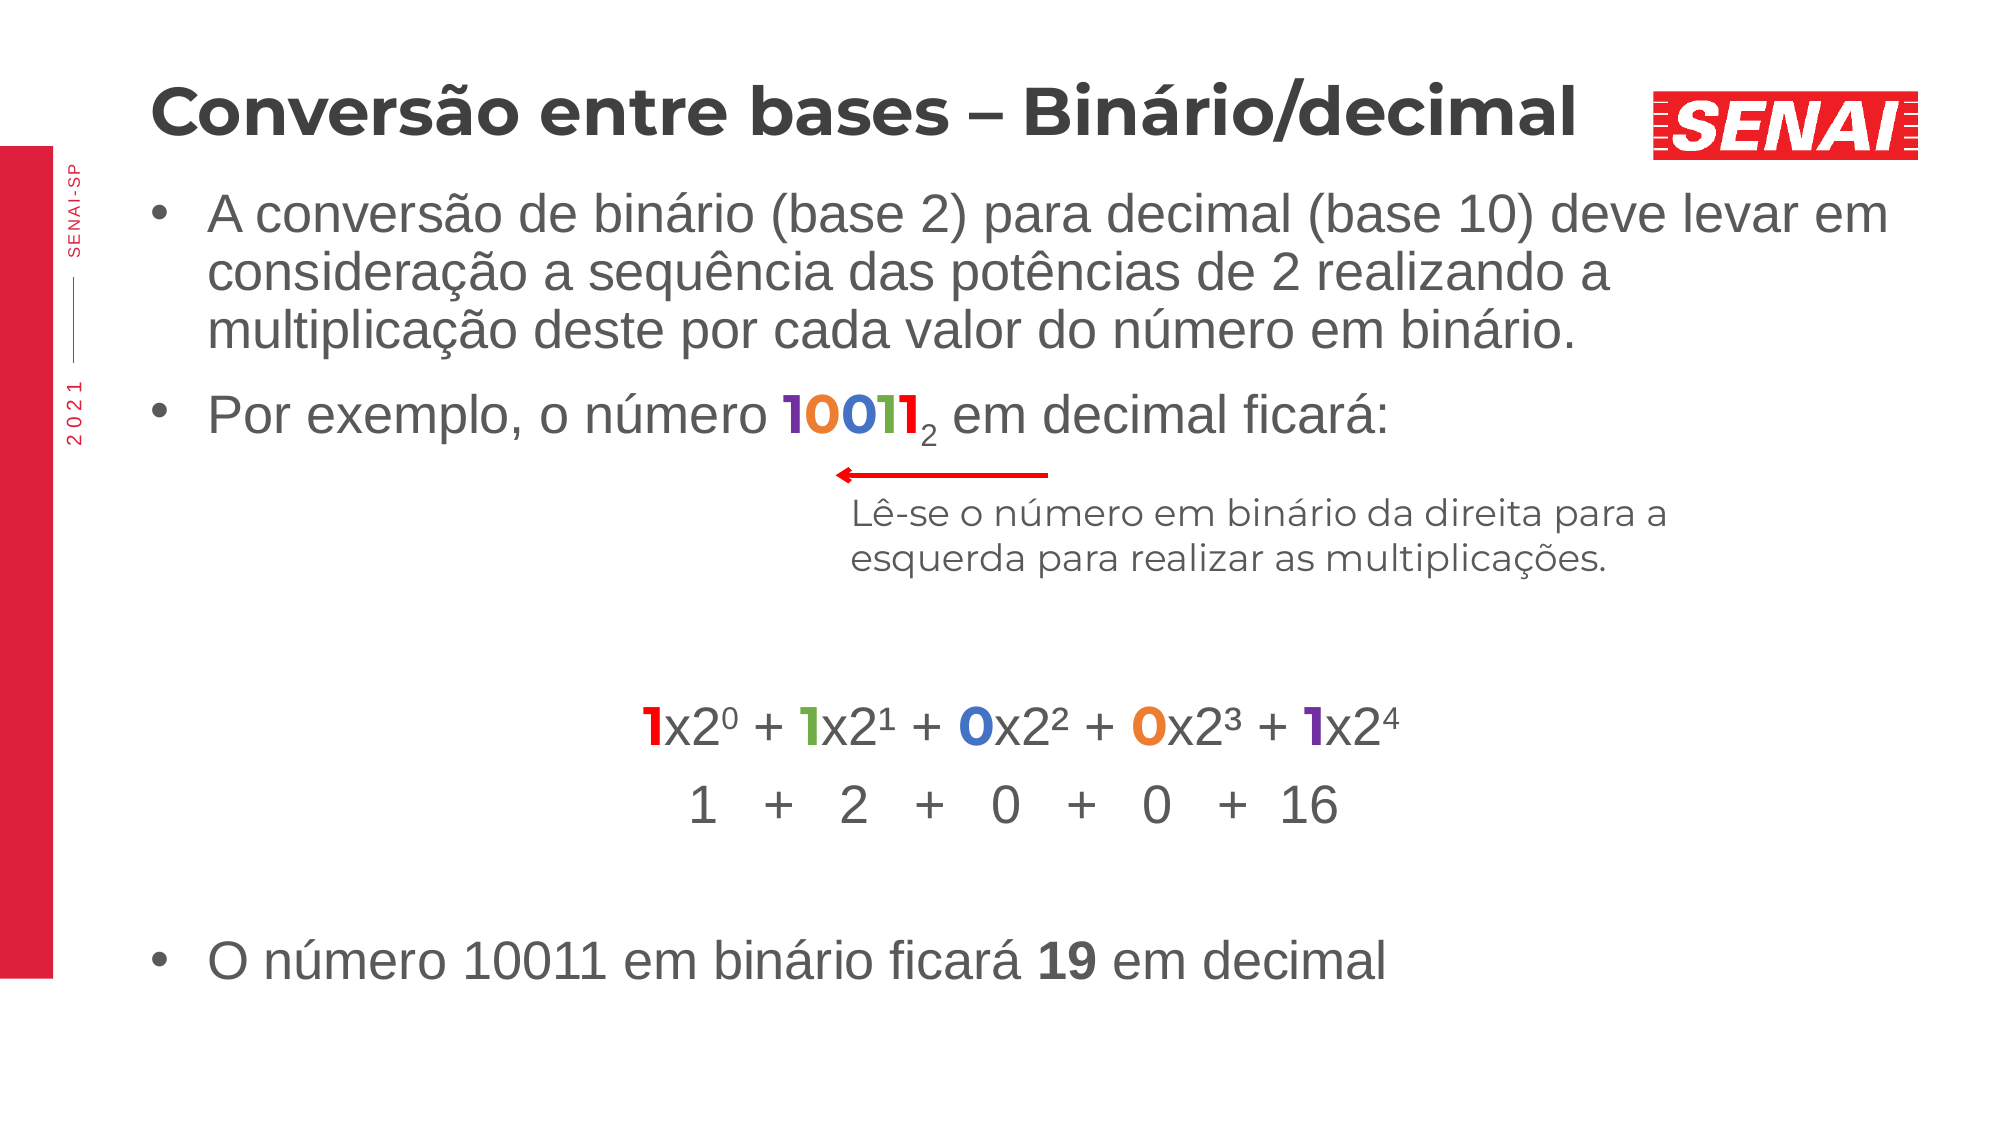

# Conversão entre bases – Binário/decimal
A conversão de binário (base 2) para decimal (base 10) deve levar em consideração a sequência das potências de 2 realizando a multiplicação deste por cada valor do número em binário.
Por exemplo, o número 100112 em decimal ficará:

1x20 + 1x2¹ + 0x2² + 0x2³ + 1x24
1   +   2   +   0   +   0   +  16

O número 10011 em binário ficará 19 em decimal

Lê-se o número em binário da direita para a esquerda para realizar as multiplicações.